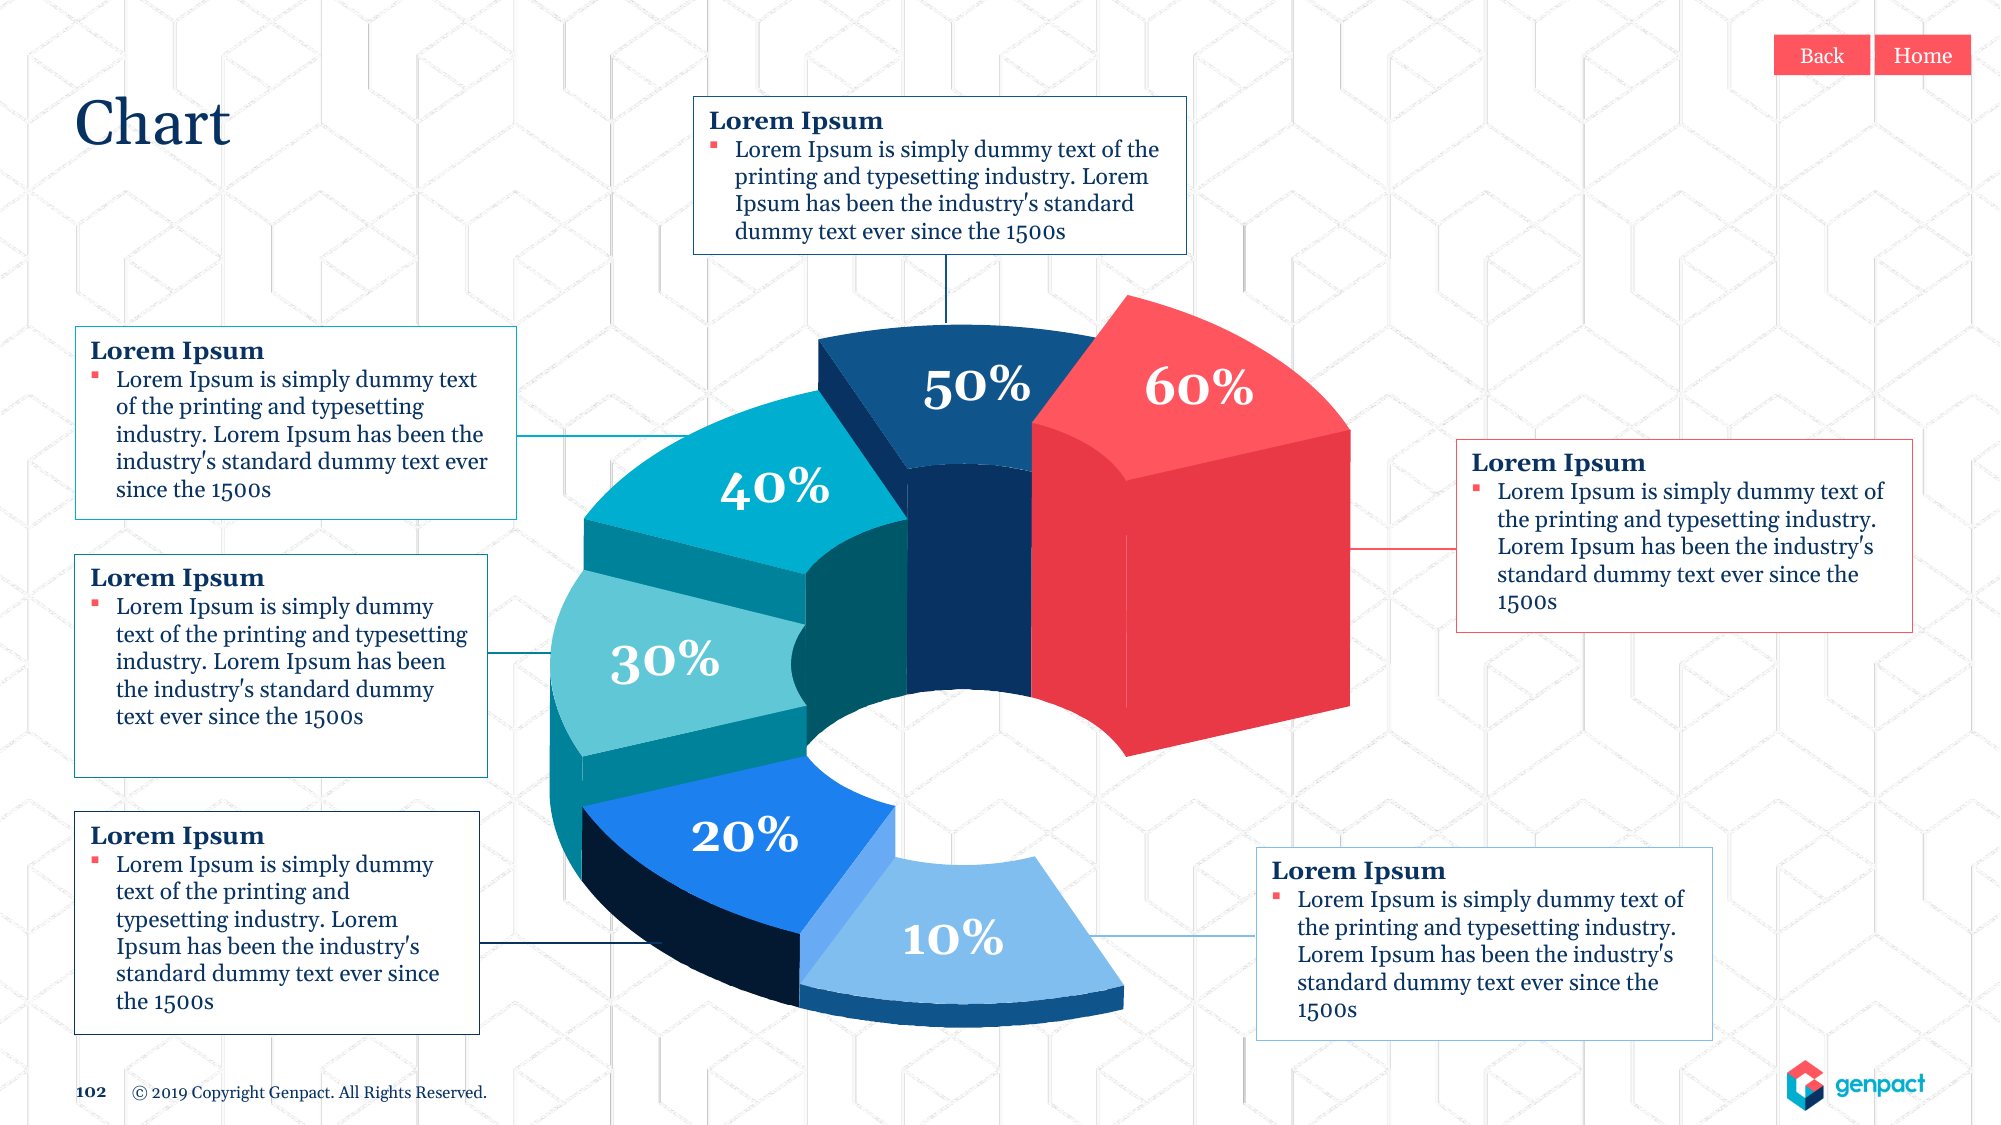

Back
Home
# Chart
Lorem Ipsum
Lorem Ipsum is simply dummy text of the printing and typesetting industry. Lorem Ipsum has been the industry's standard dummy text ever since the 1500s

Lorem Ipsum
Lorem Ipsum is simply dummy text of the printing and typesetting industry. Lorem Ipsum has been the industry's standard dummy text ever since the 1500s
50%
60%

Lorem Ipsum
Lorem Ipsum is simply dummy text of the printing and typesetting industry. Lorem Ipsum has been the industry's standard dummy text ever since the 1500s
40%

Lorem Ipsum
Lorem Ipsum is simply dummy text of the printing and typesetting industry. Lorem Ipsum has been the industry's standard dummy text ever since the 1500s
30%

20%
Lorem Ipsum
Lorem Ipsum is simply dummy text of the printing and typesetting industry. Lorem Ipsum has been the industry's standard dummy text ever since the 1500s
Lorem Ipsum
Lorem Ipsum is simply dummy text of the printing and typesetting industry. Lorem Ipsum has been the industry's standard dummy text ever since the 1500s
10%